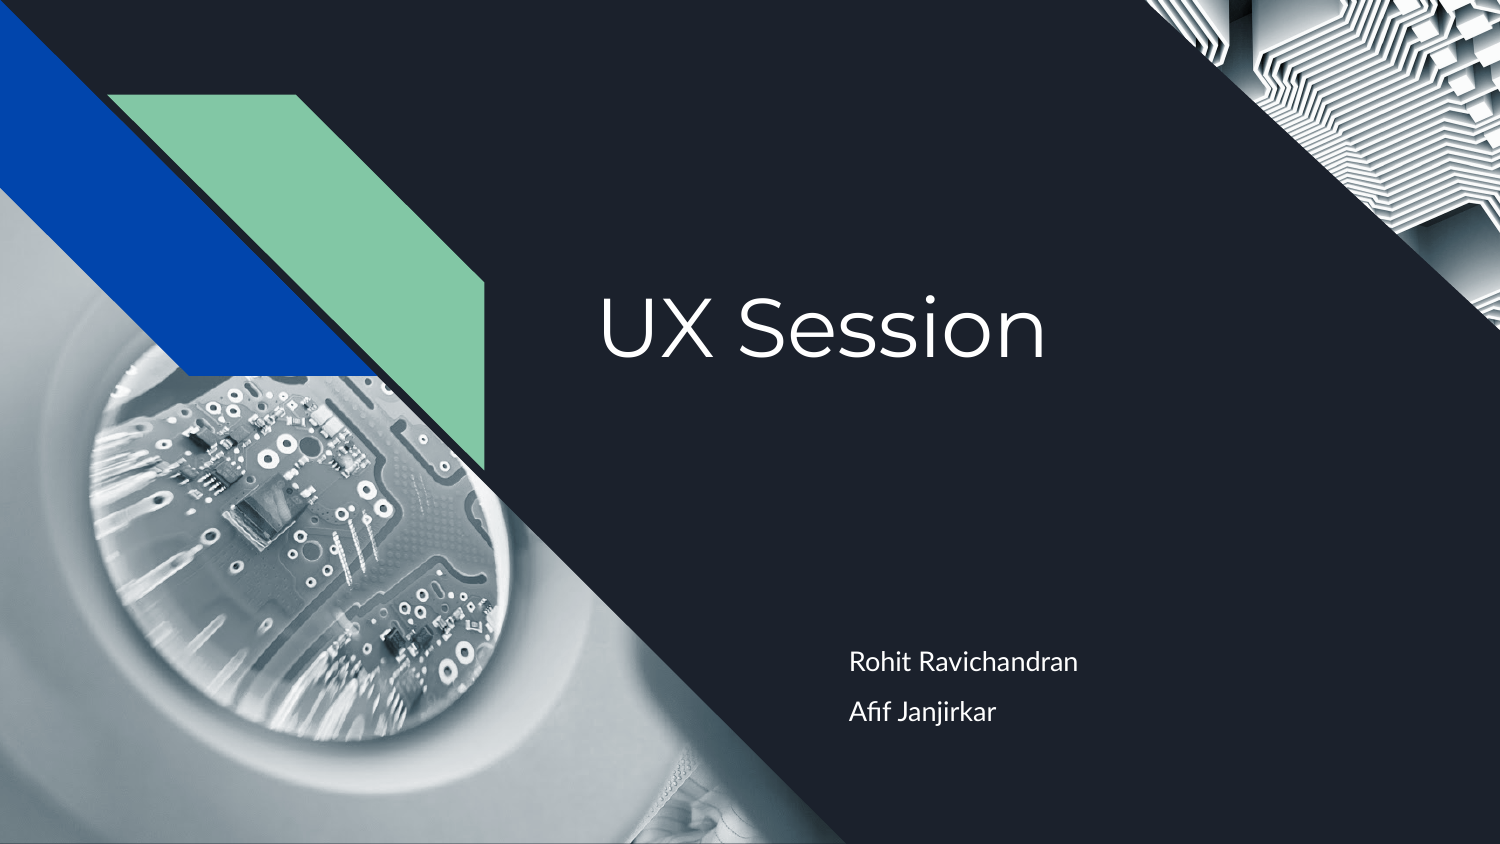

# UX Session
Rohit Ravichandran
Afif Janjirkar